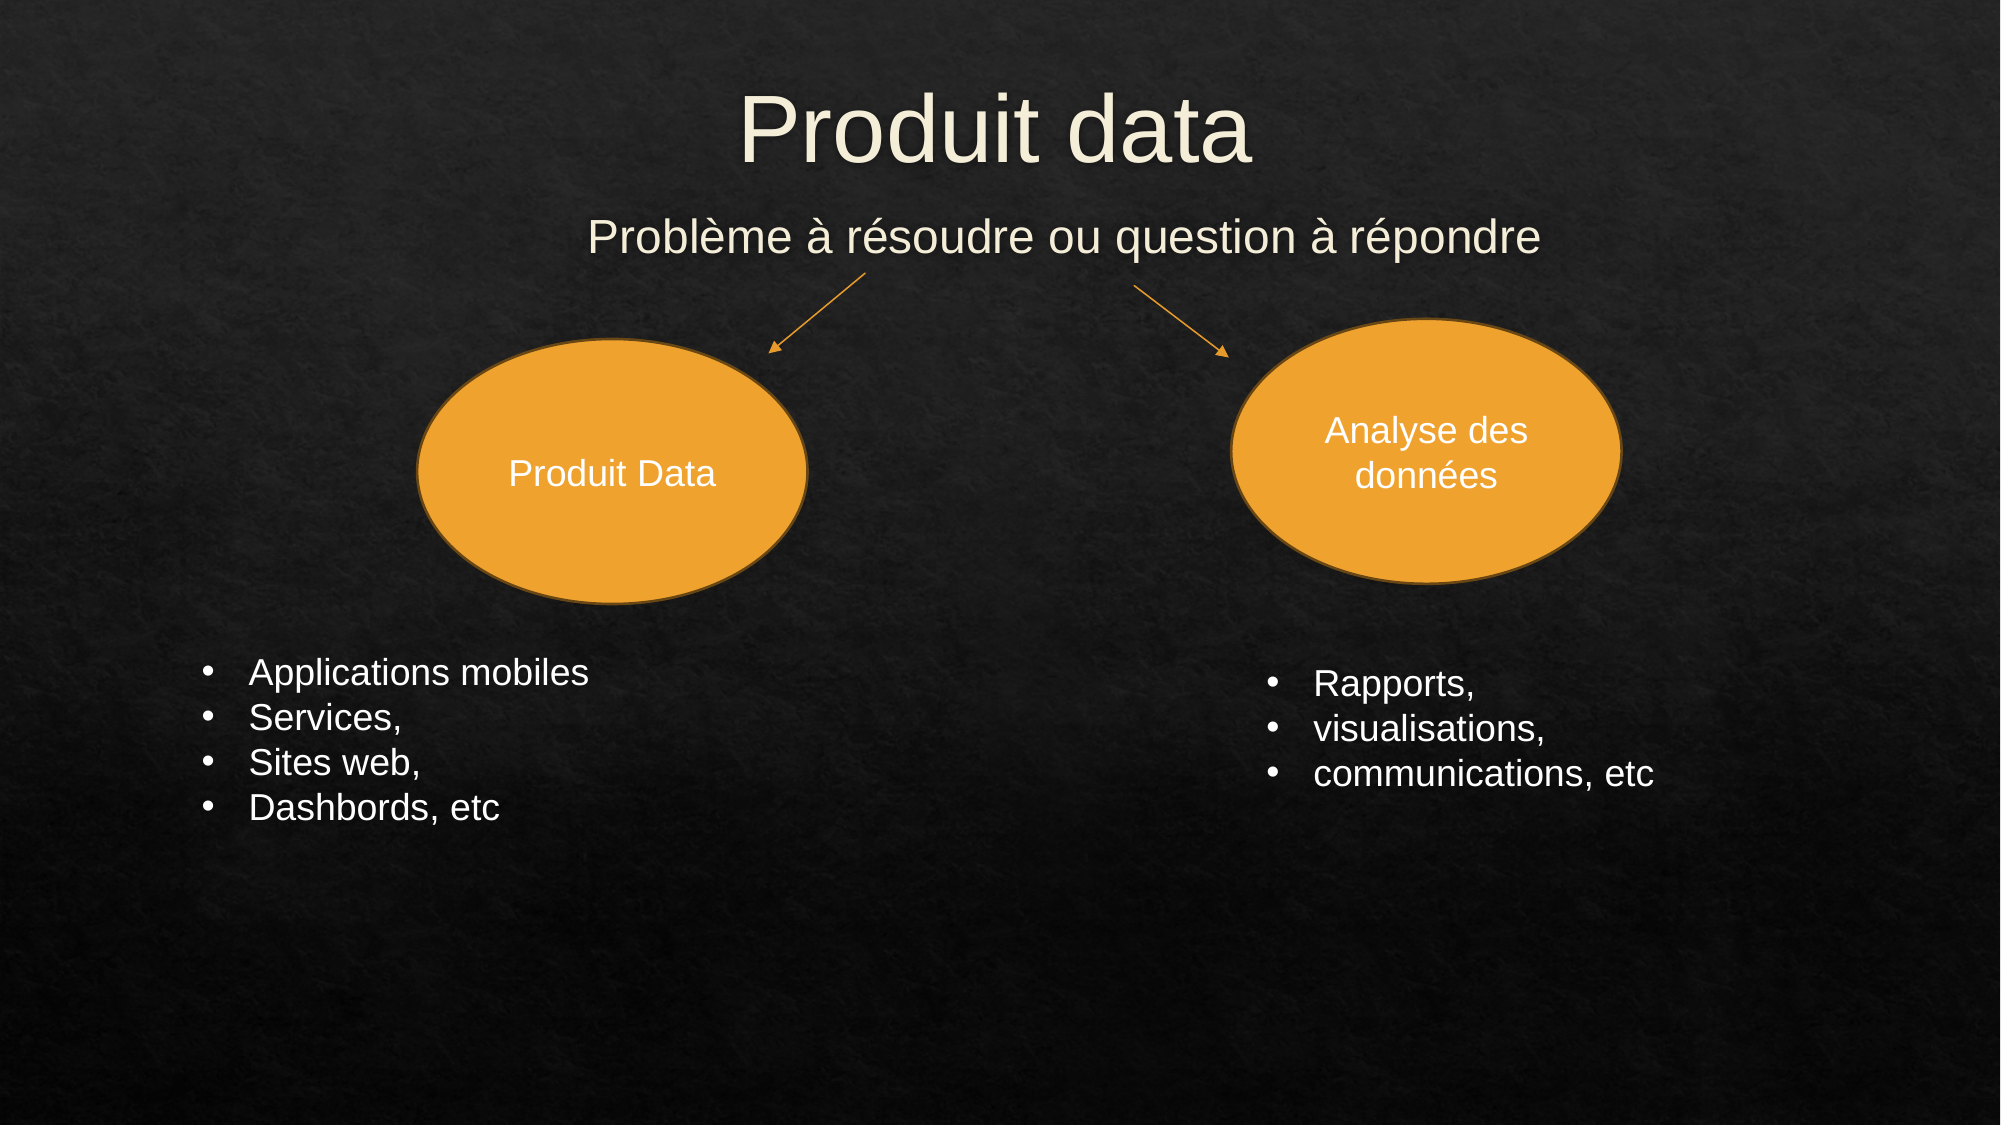

# Produit data
Problème à résoudre ou question à répondre

Analyse des données
Produit Data
Applications mobiles
Services,
Sites web,
Dashbords, etc
Rapports,
visualisations,
communications, etc